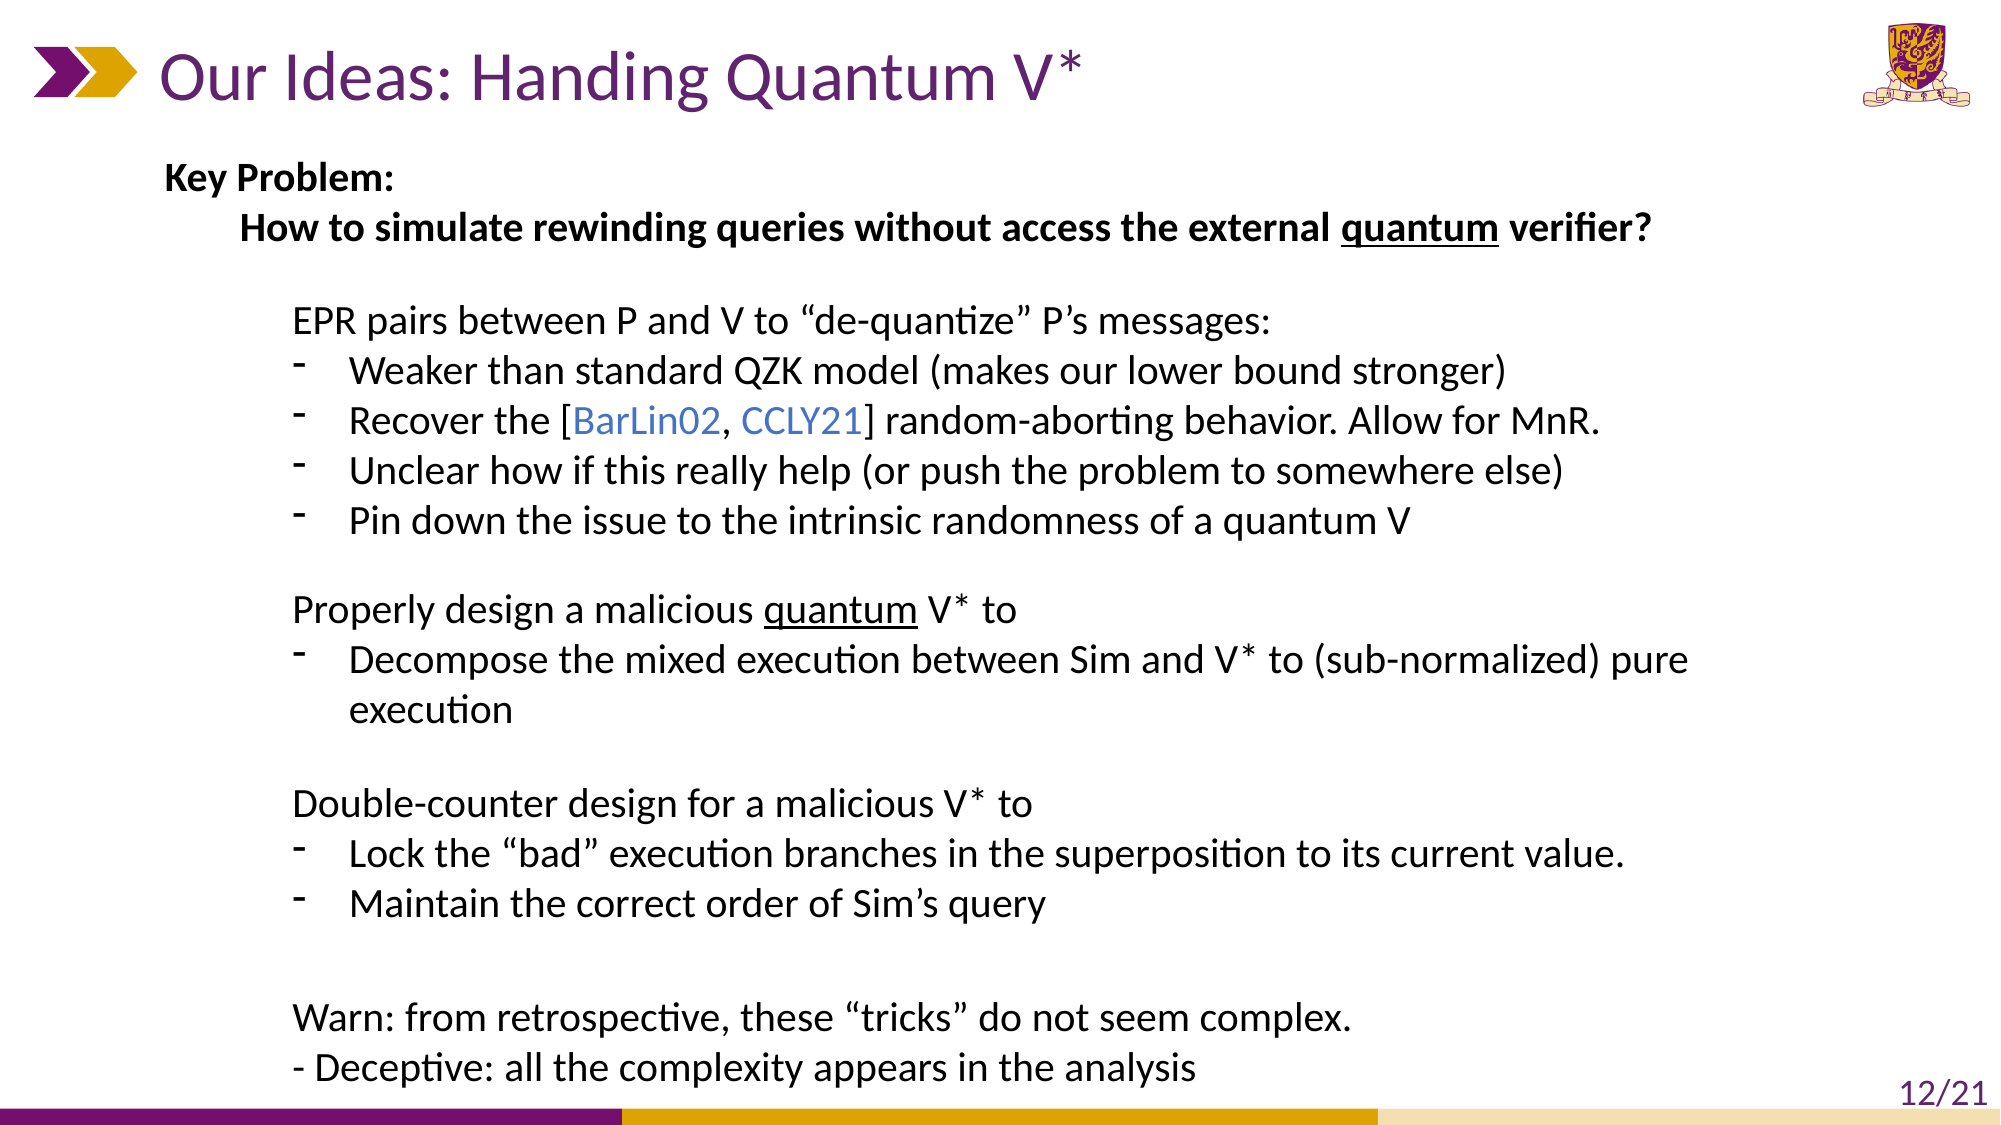

# Our Ideas: Handing Quantum V*
Key Problem:
How to simulate rewinding queries without access the external quantum verifier?
EPR pairs between P and V to “de-quantize” P’s messages:
Weaker than standard QZK model (makes our lower bound stronger)
Recover the [BarLin02, CCLY21] random-aborting behavior. Allow for MnR.
Unclear how if this really help (or push the problem to somewhere else)
Pin down the issue to the intrinsic randomness of a quantum V
Properly design a malicious quantum V* to
Decompose the mixed execution between Sim and V* to (sub-normalized) pure execution
Double-counter design for a malicious V* to
Lock the “bad” execution branches in the superposition to its current value.
Maintain the correct order of Sim’s query
Warn: from retrospective, these “tricks” do not seem complex.
- Deceptive: all the complexity appears in the analysis